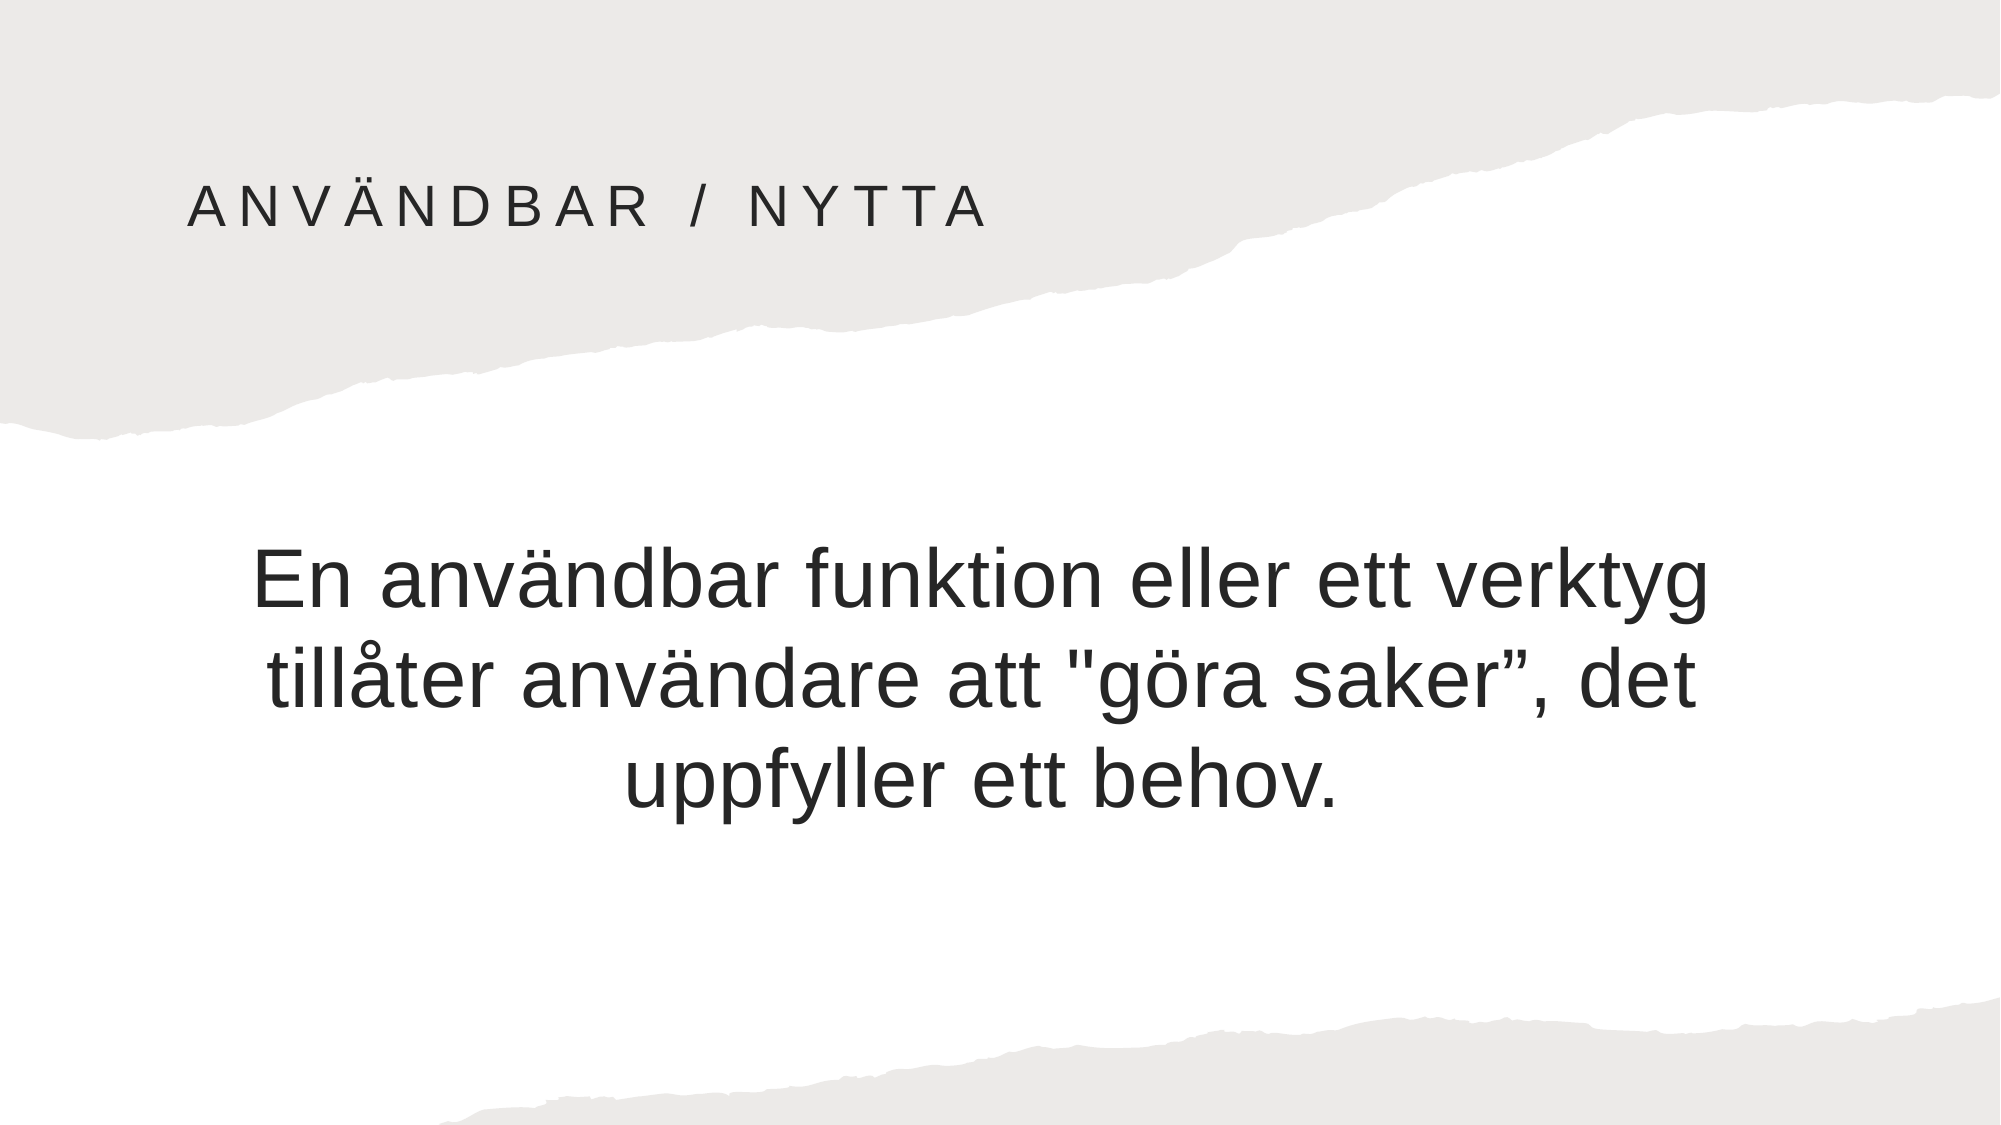

# Användbar / Nytta

En användbar funktion eller ett verktyg tillåter användare att "göra saker”, det uppfyller ett behov.